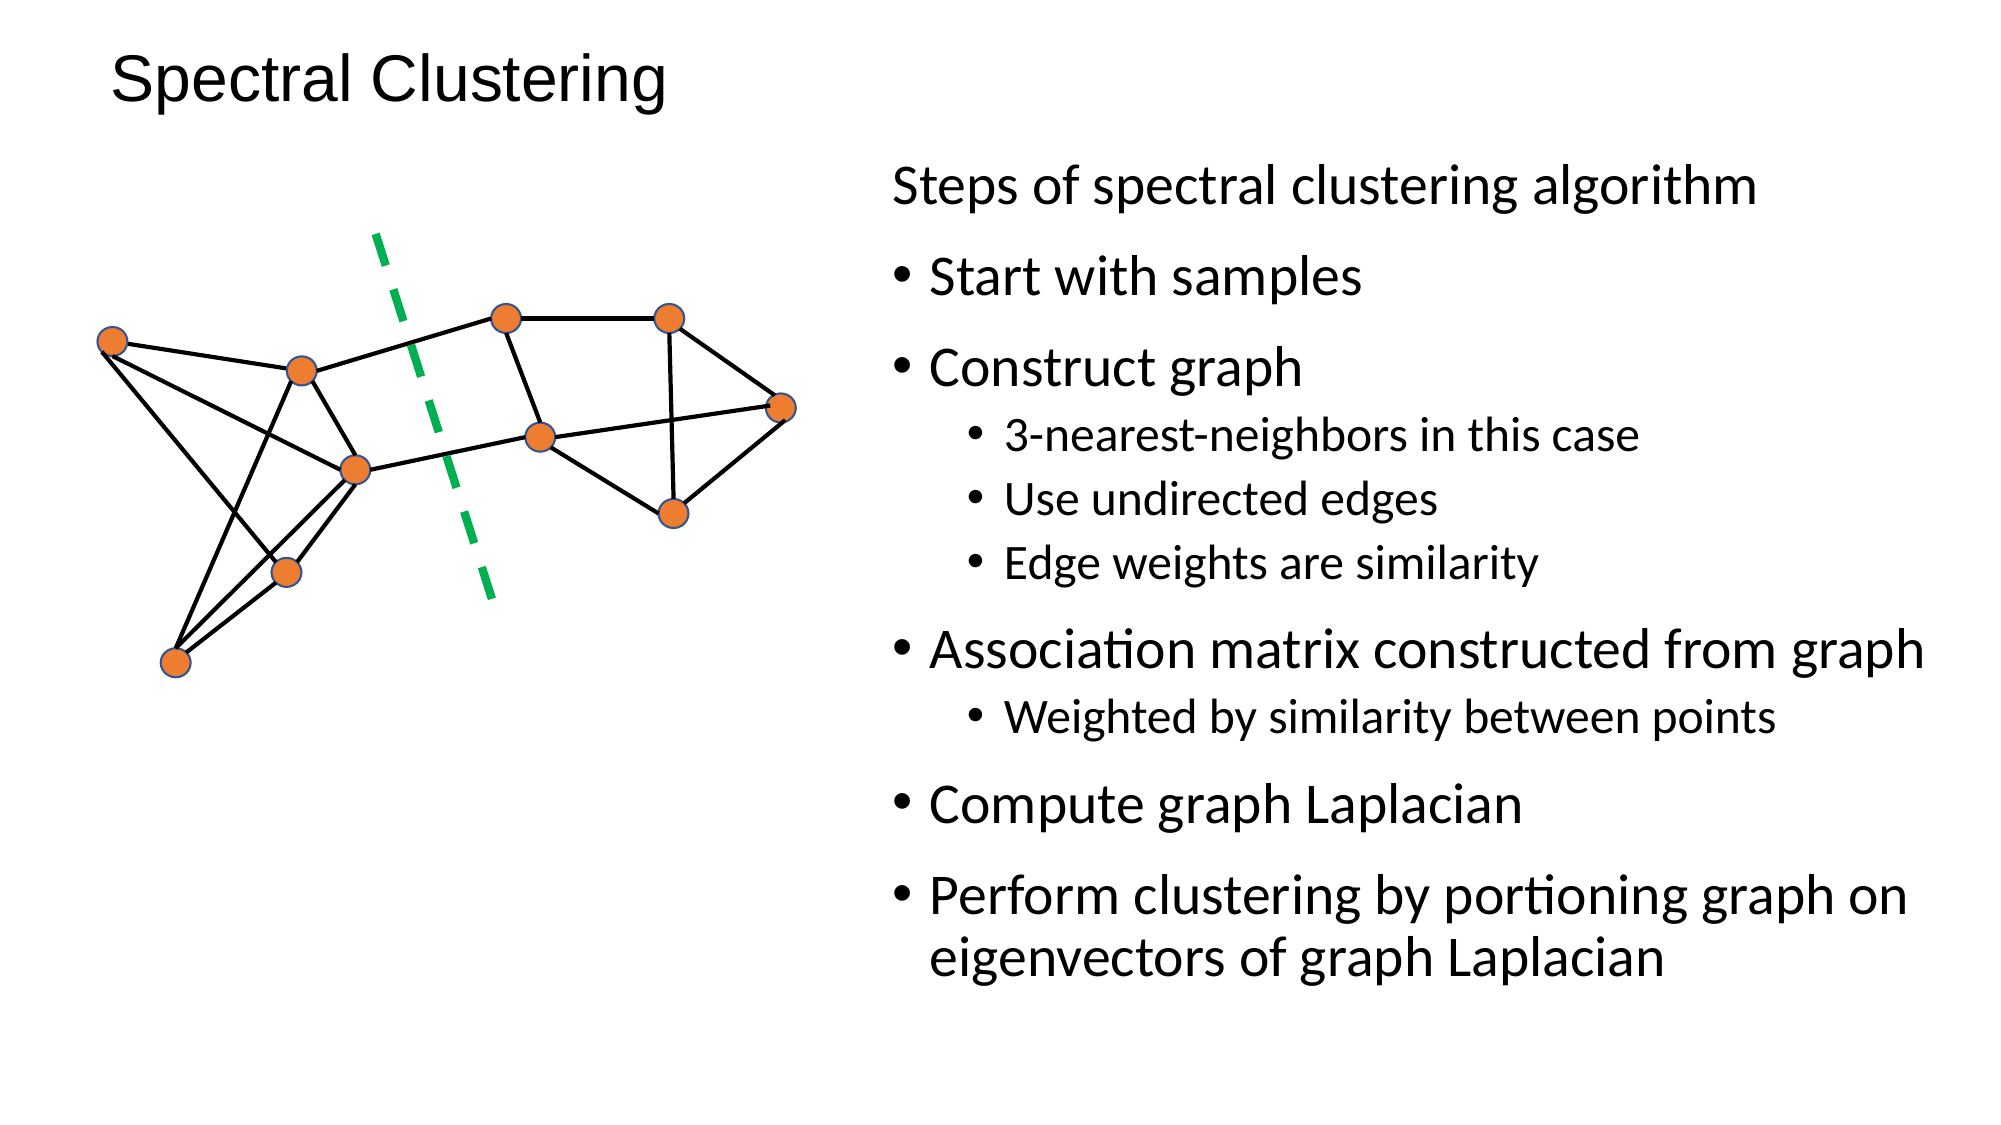

# Spectral Clustering
Steps of spectral clustering algorithm
Start with samples
Construct graph
3-nearest-neighbors in this case
Use undirected edges
Edge weights are similarity
Association matrix constructed from graph
Weighted by similarity between points
Compute graph Laplacian
Perform clustering by portioning graph on eigenvectors of graph Laplacian